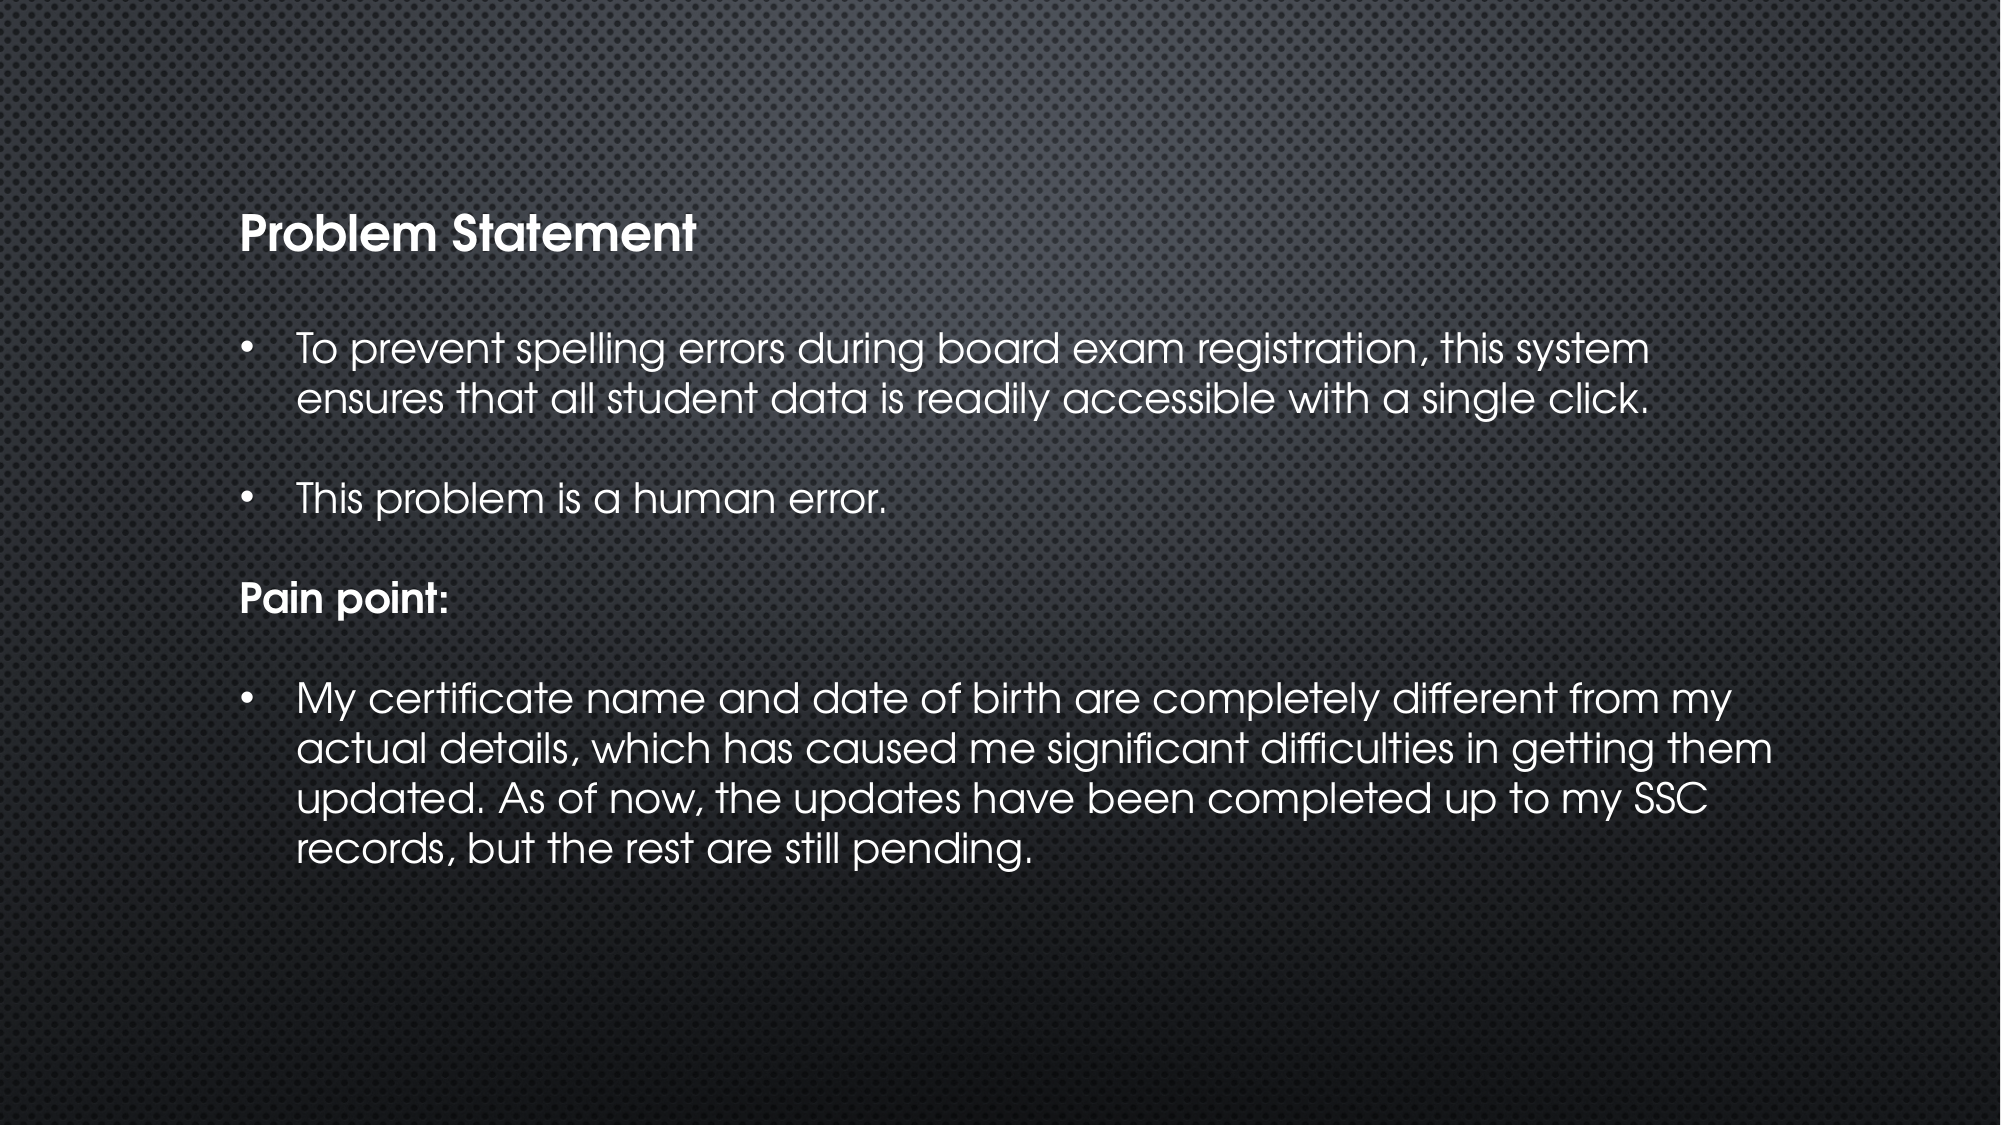

Problem Statement

To prevent spelling errors during board exam registration, this system ensures that all student data is readily accessible with a single click.

This problem is a human error.

Pain point:

My certificate name and date of birth are completely different from my actual details, which has caused me significant difficulties in getting them updated. As of now, the updates have been completed up to my SSC records, but the rest are still pending.